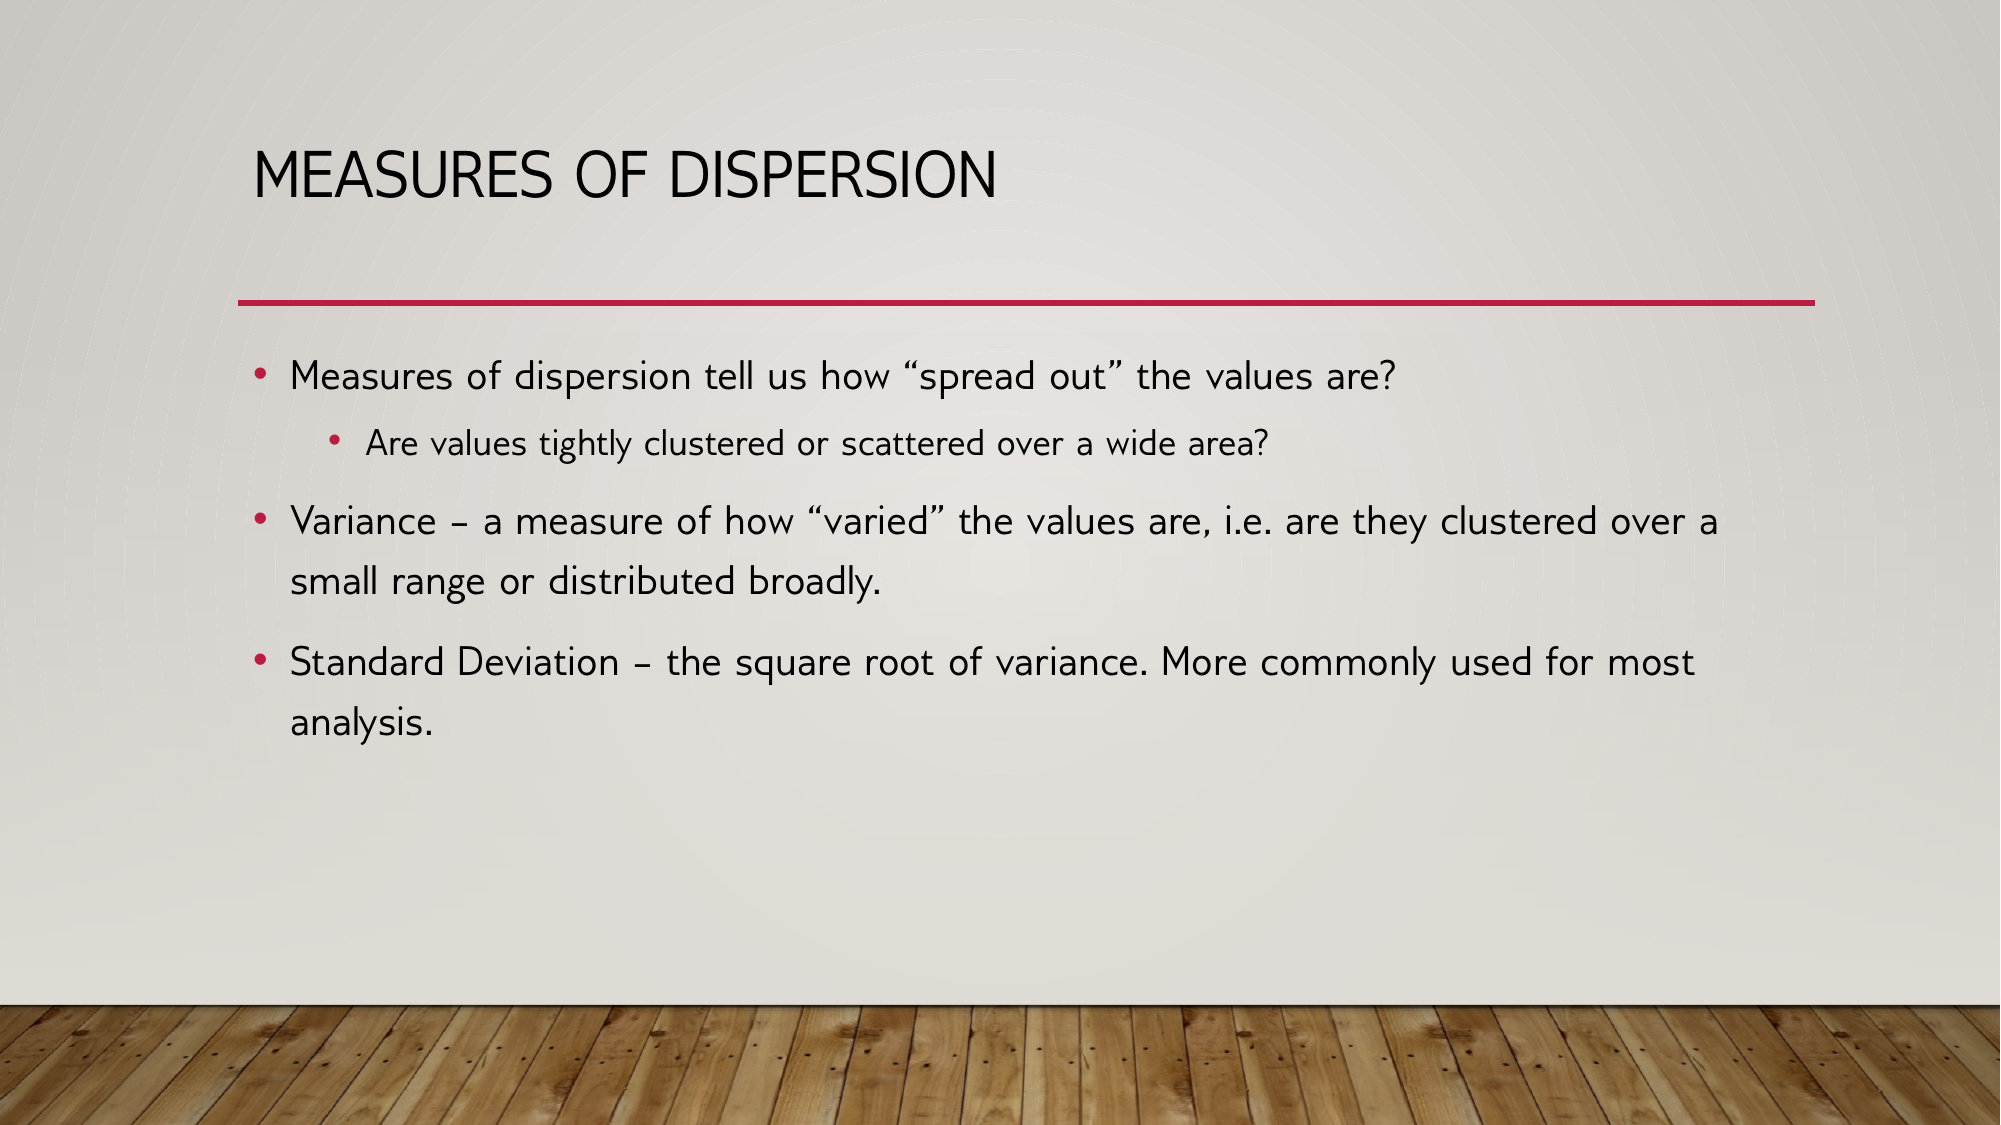

# Measures of Dispersion
Measures of dispersion tell us how “spread out” the values are?
Are values tightly clustered or scattered over a wide area?
Variance – a measure of how “varied” the values are, i.e. are they clustered over a small range or distributed broadly.
Standard Deviation – the square root of variance. More commonly used for most analysis.